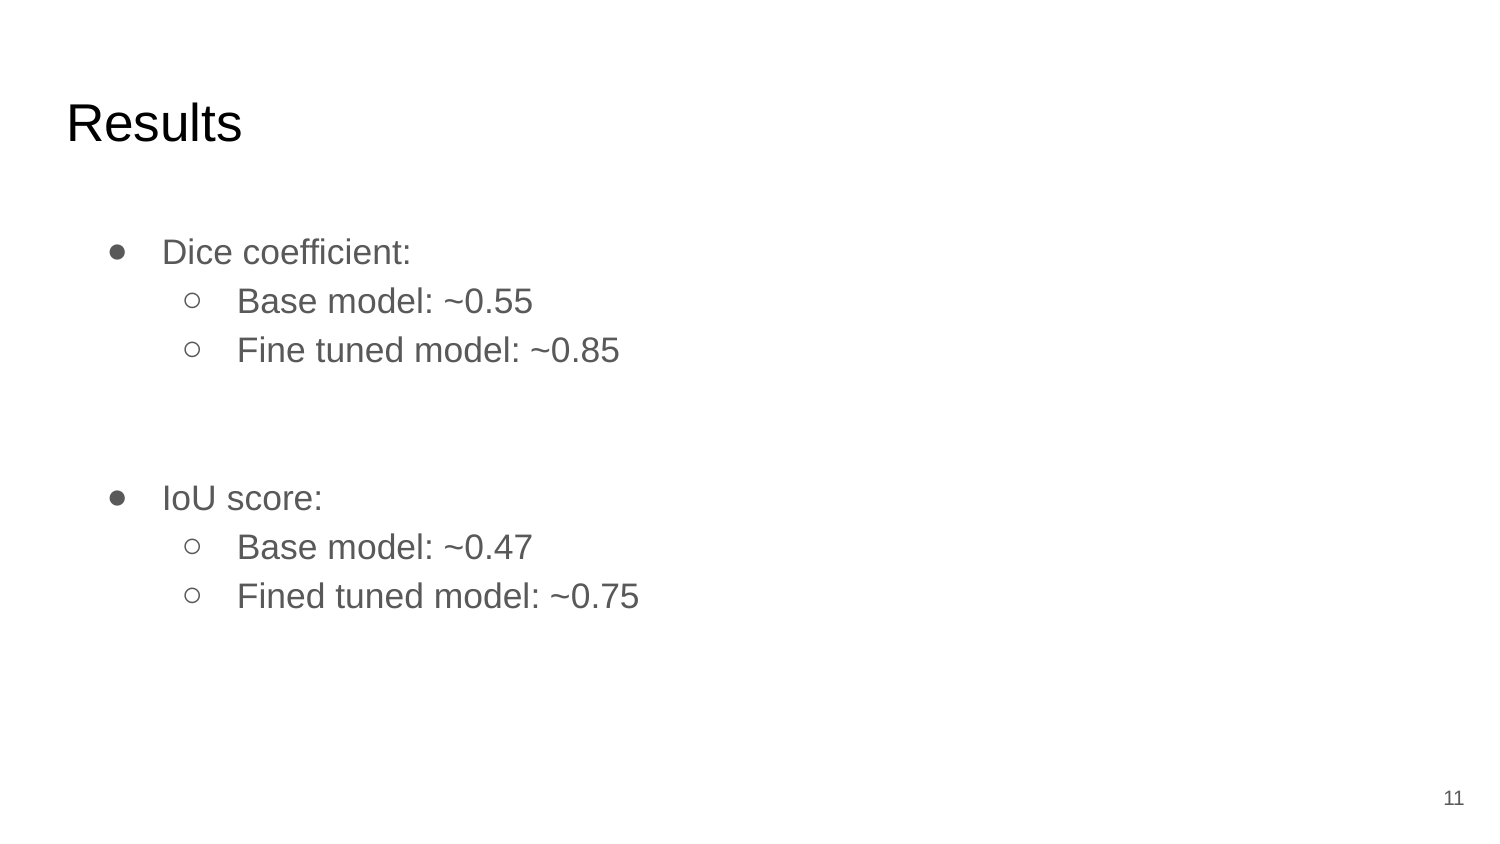

# Results
Dice coefficient:
Base model: ~0.55
Fine tuned model: ~0.85

IoU score:
Base model: ~0.47
Fined tuned model: ~0.75
11